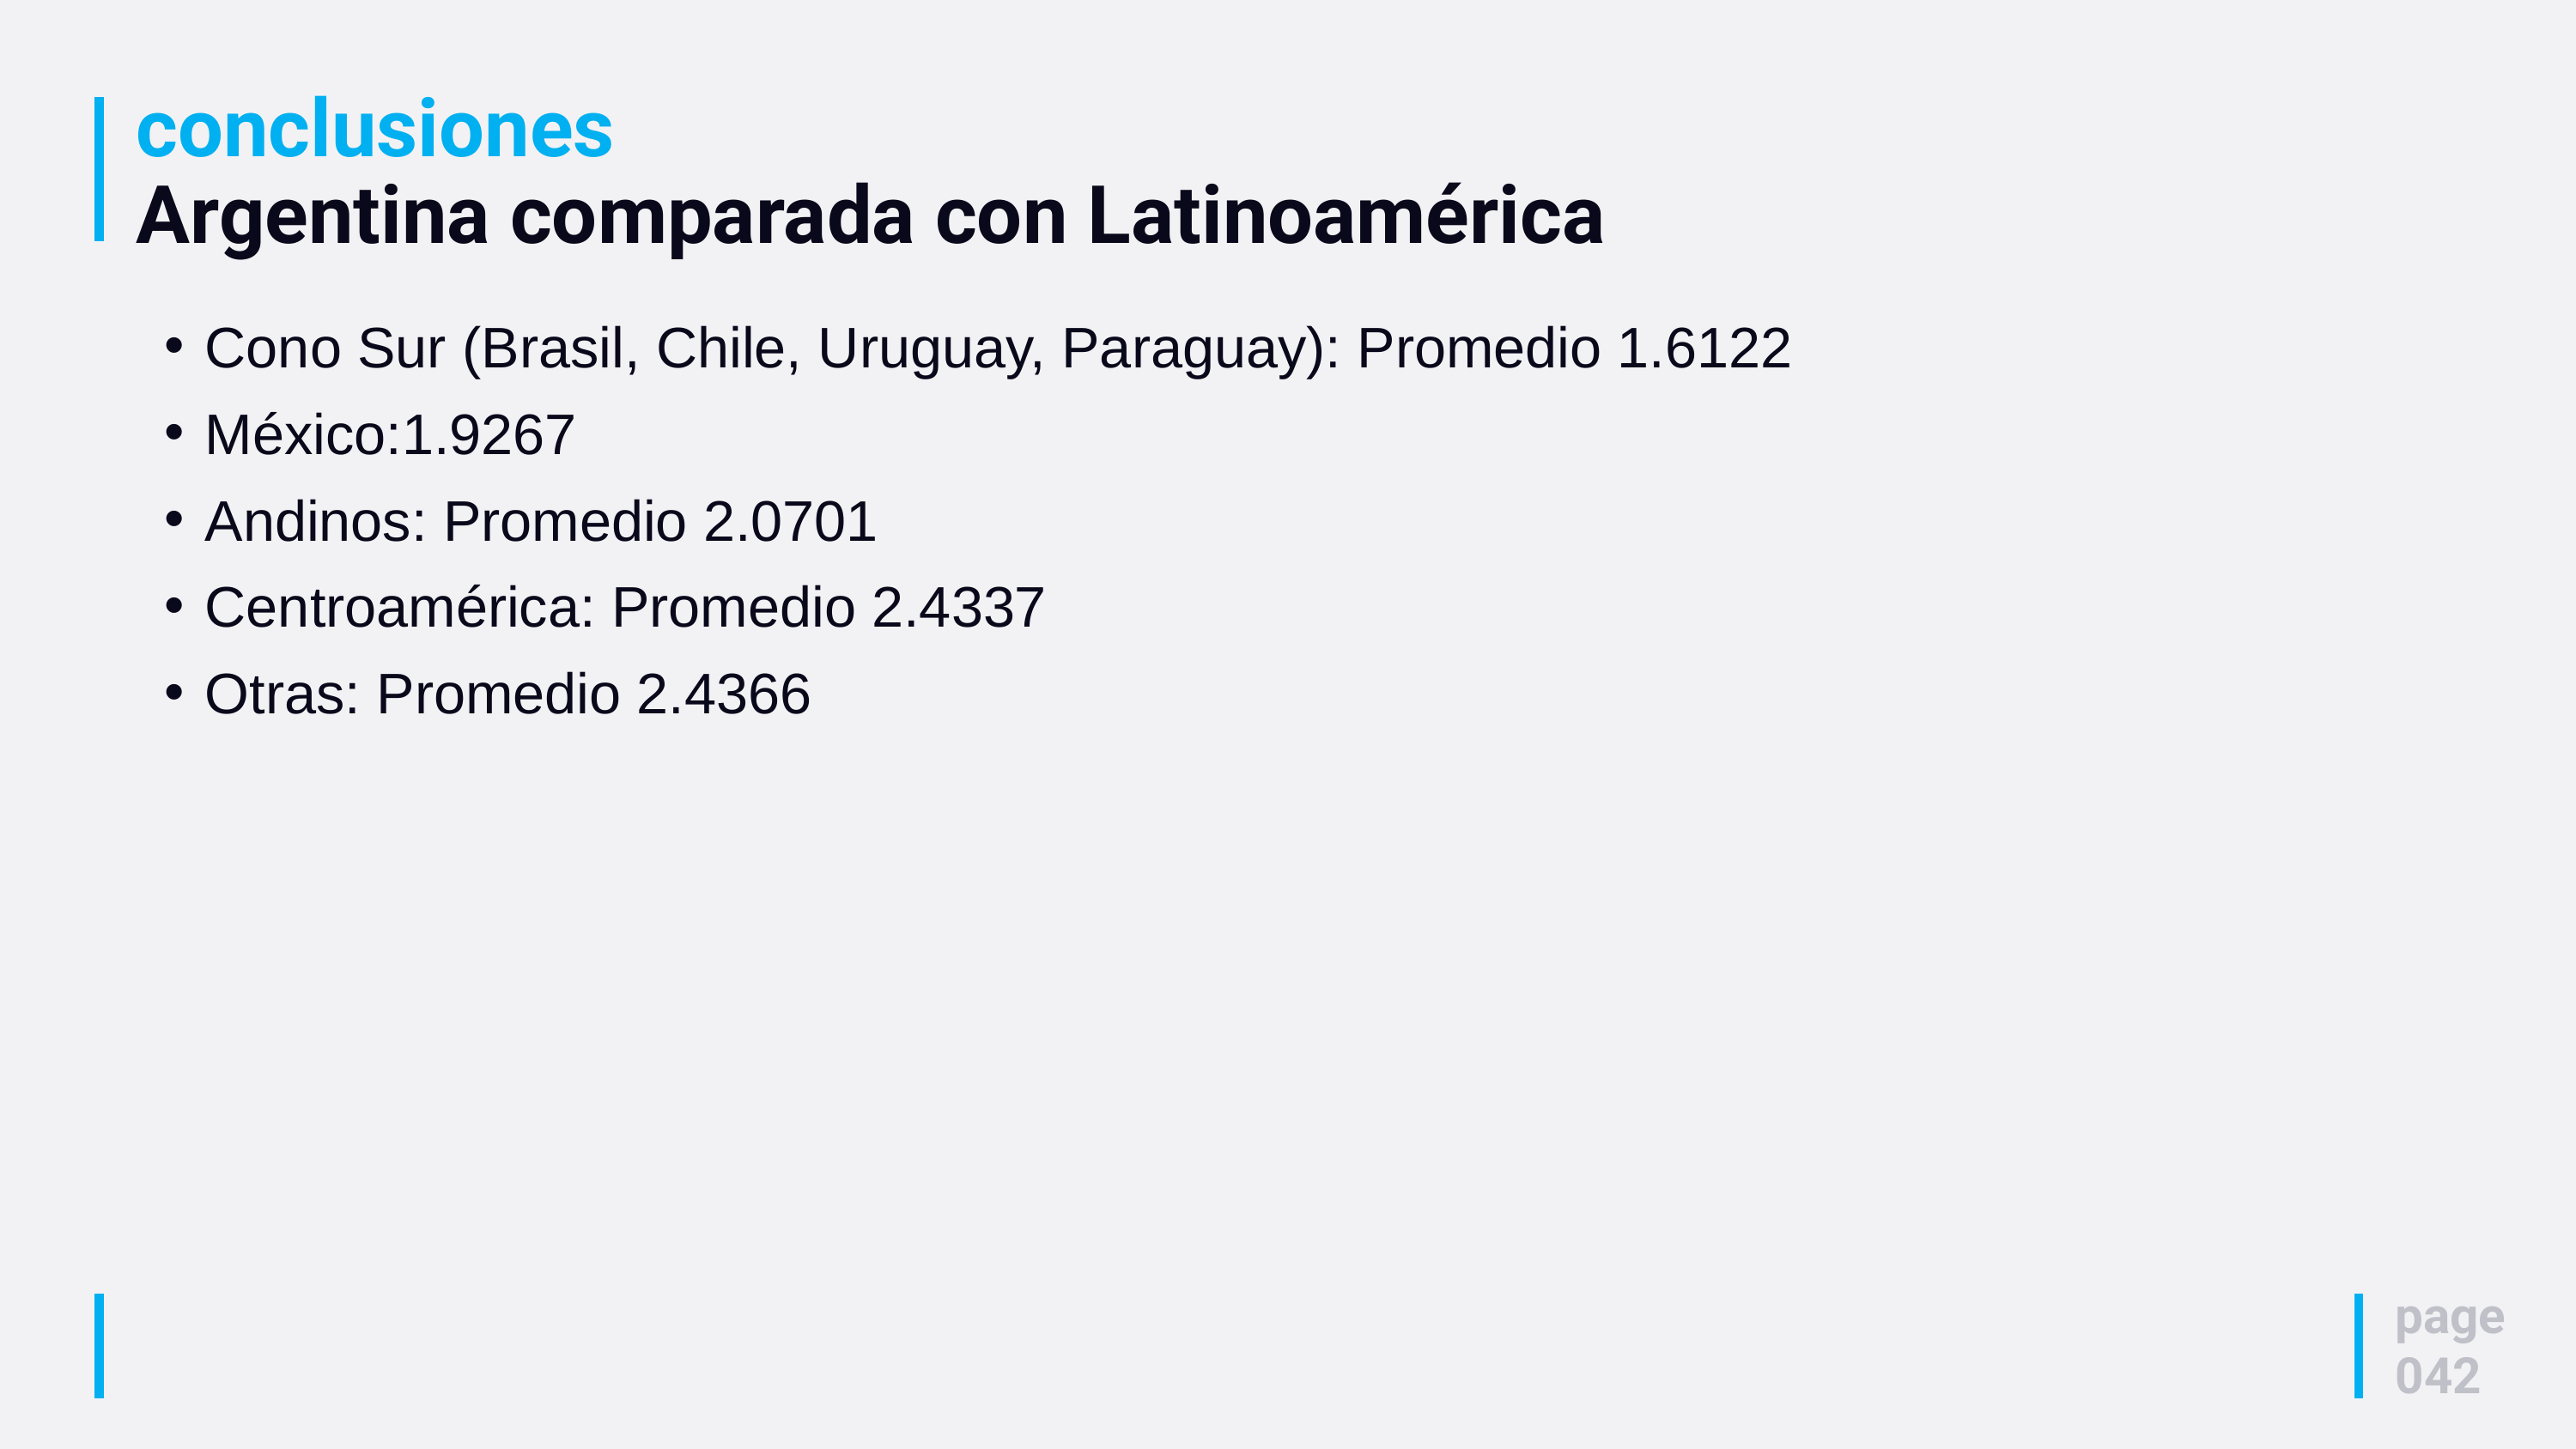

# conclusiones Argentina comparada con Latinoamérica
Cono Sur (Brasil, Chile, Uruguay, Paraguay): Promedio 1.6122
México:1.9267
Andinos: Promedio 2.0701
Centroamérica: Promedio 2.4337
Otras: Promedio 2.4366
page
042